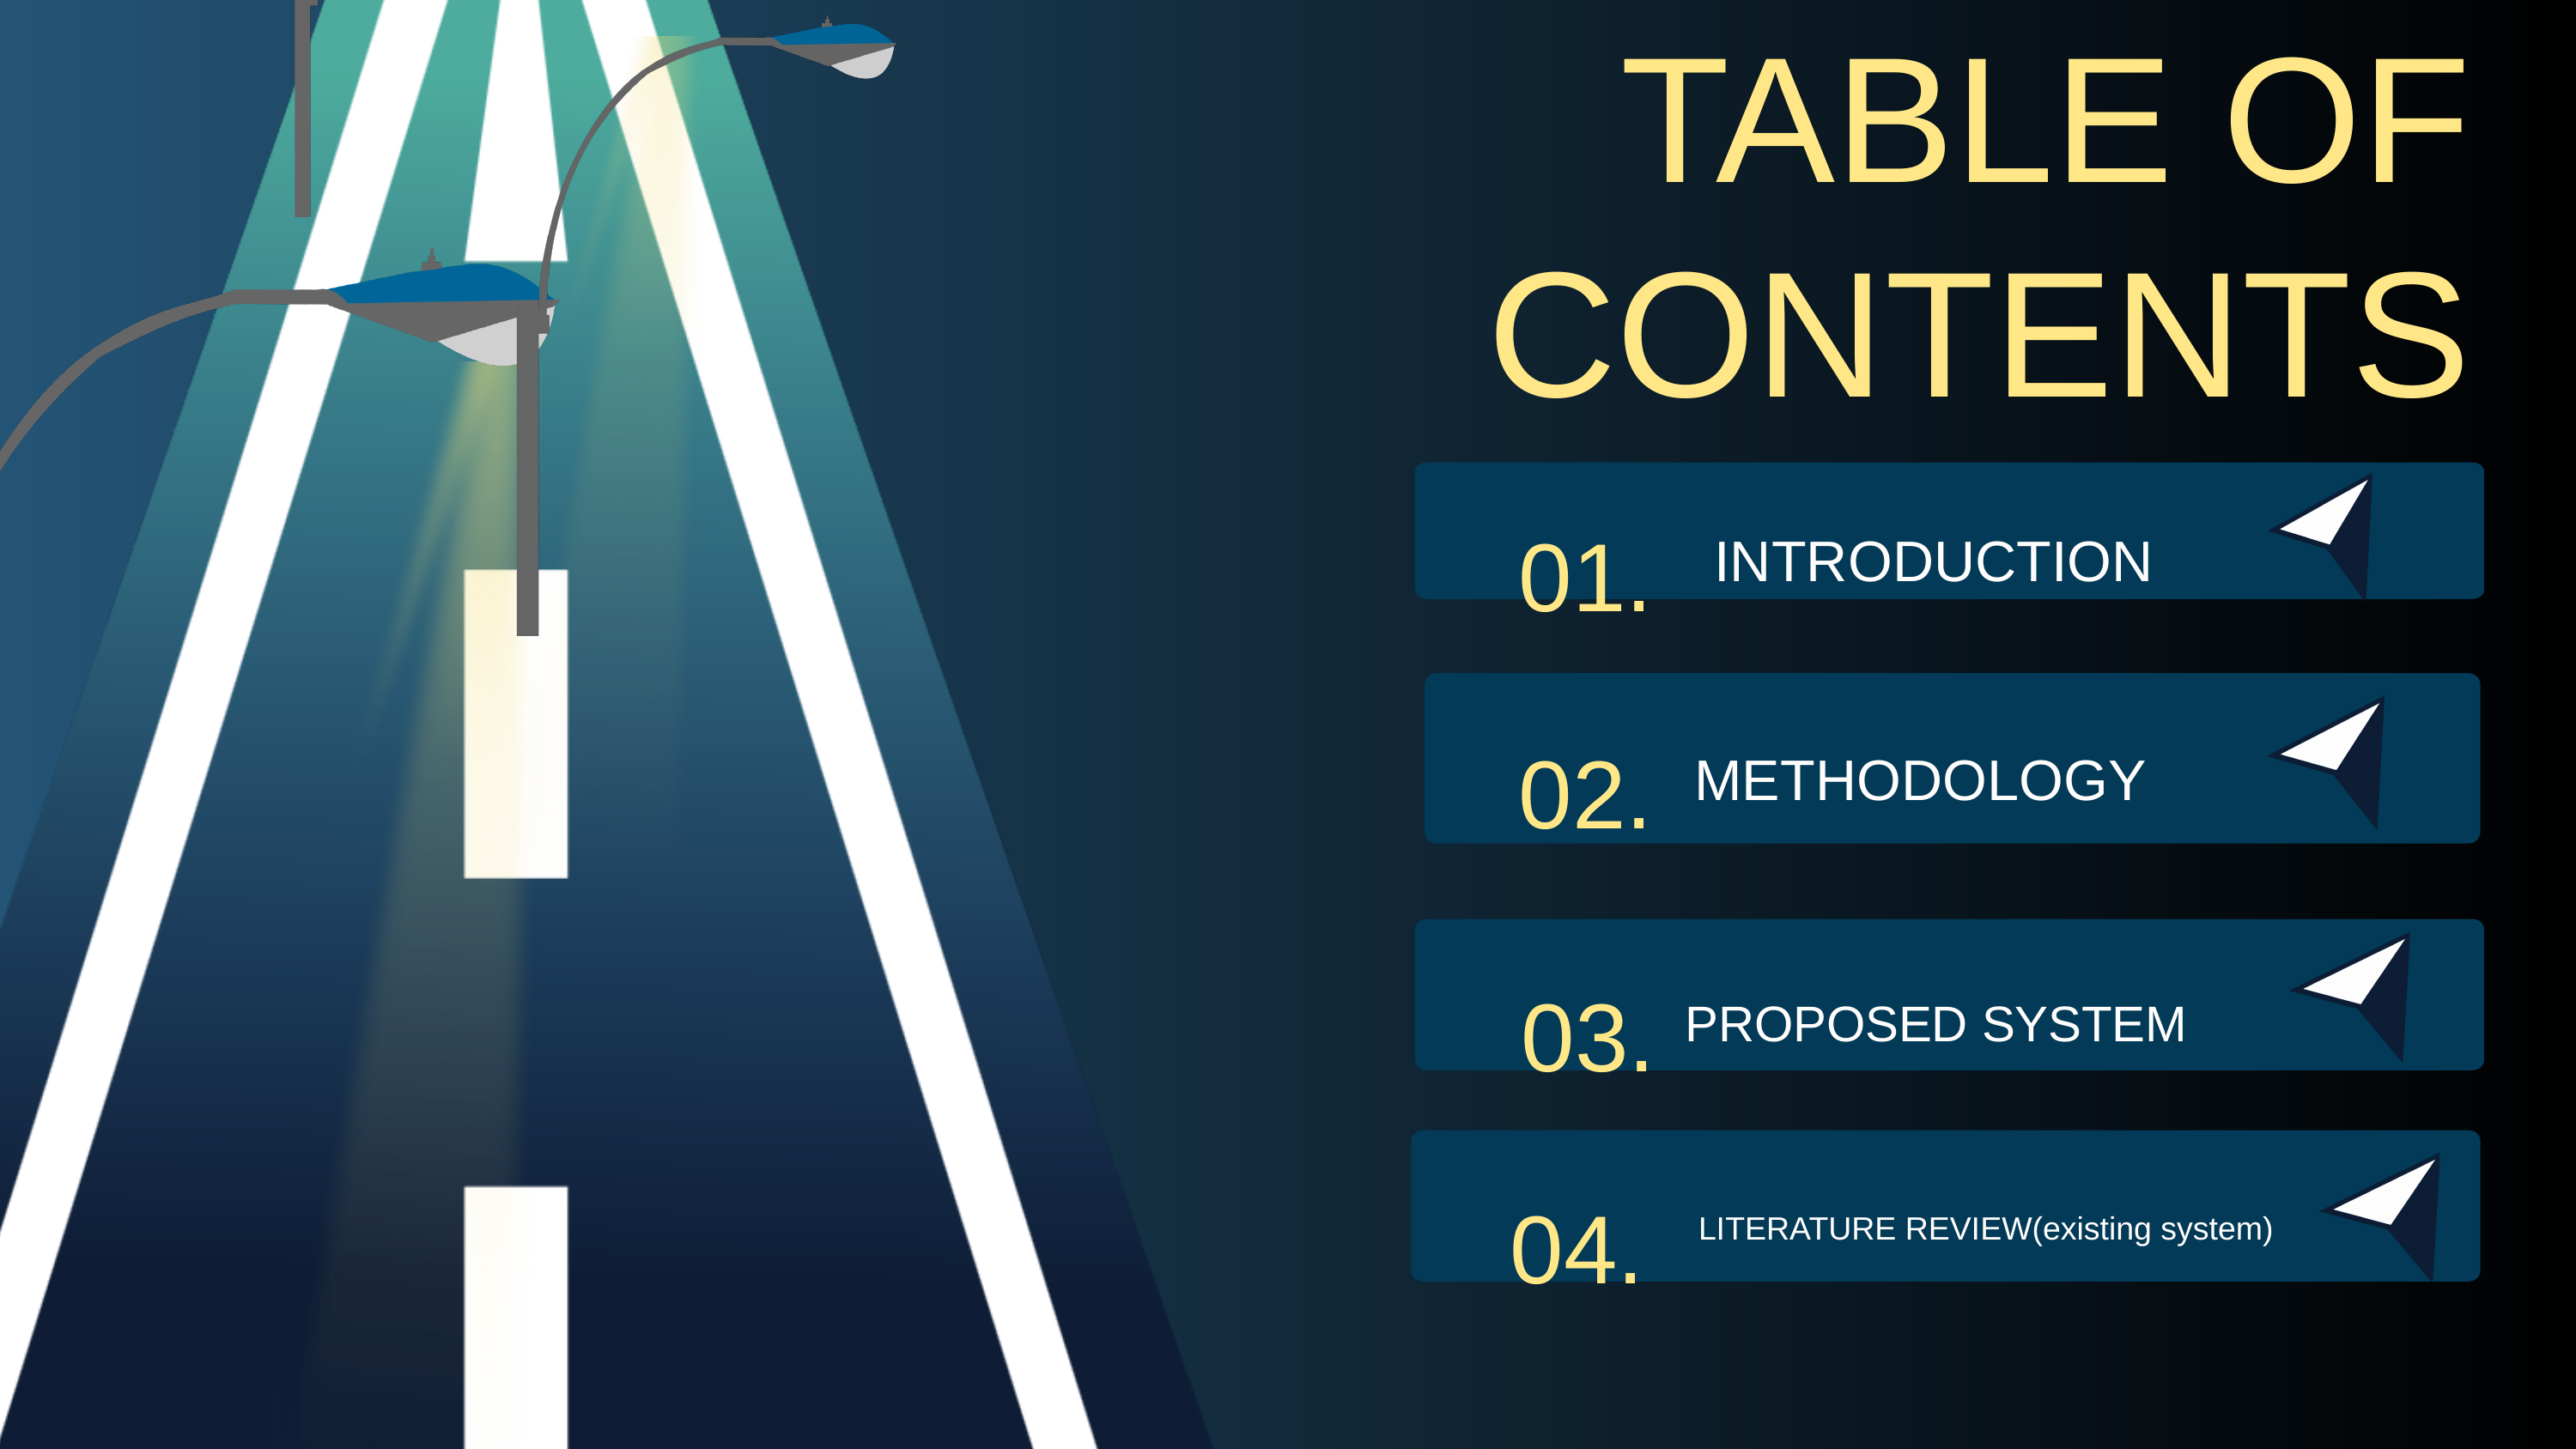

TABLE OF CONTENTS

01.

INTRODUCTION
02.

METHODOLOGY
03.

PROPOSED SYSTEM
04.

LITERATURE REVIEW(existing system)